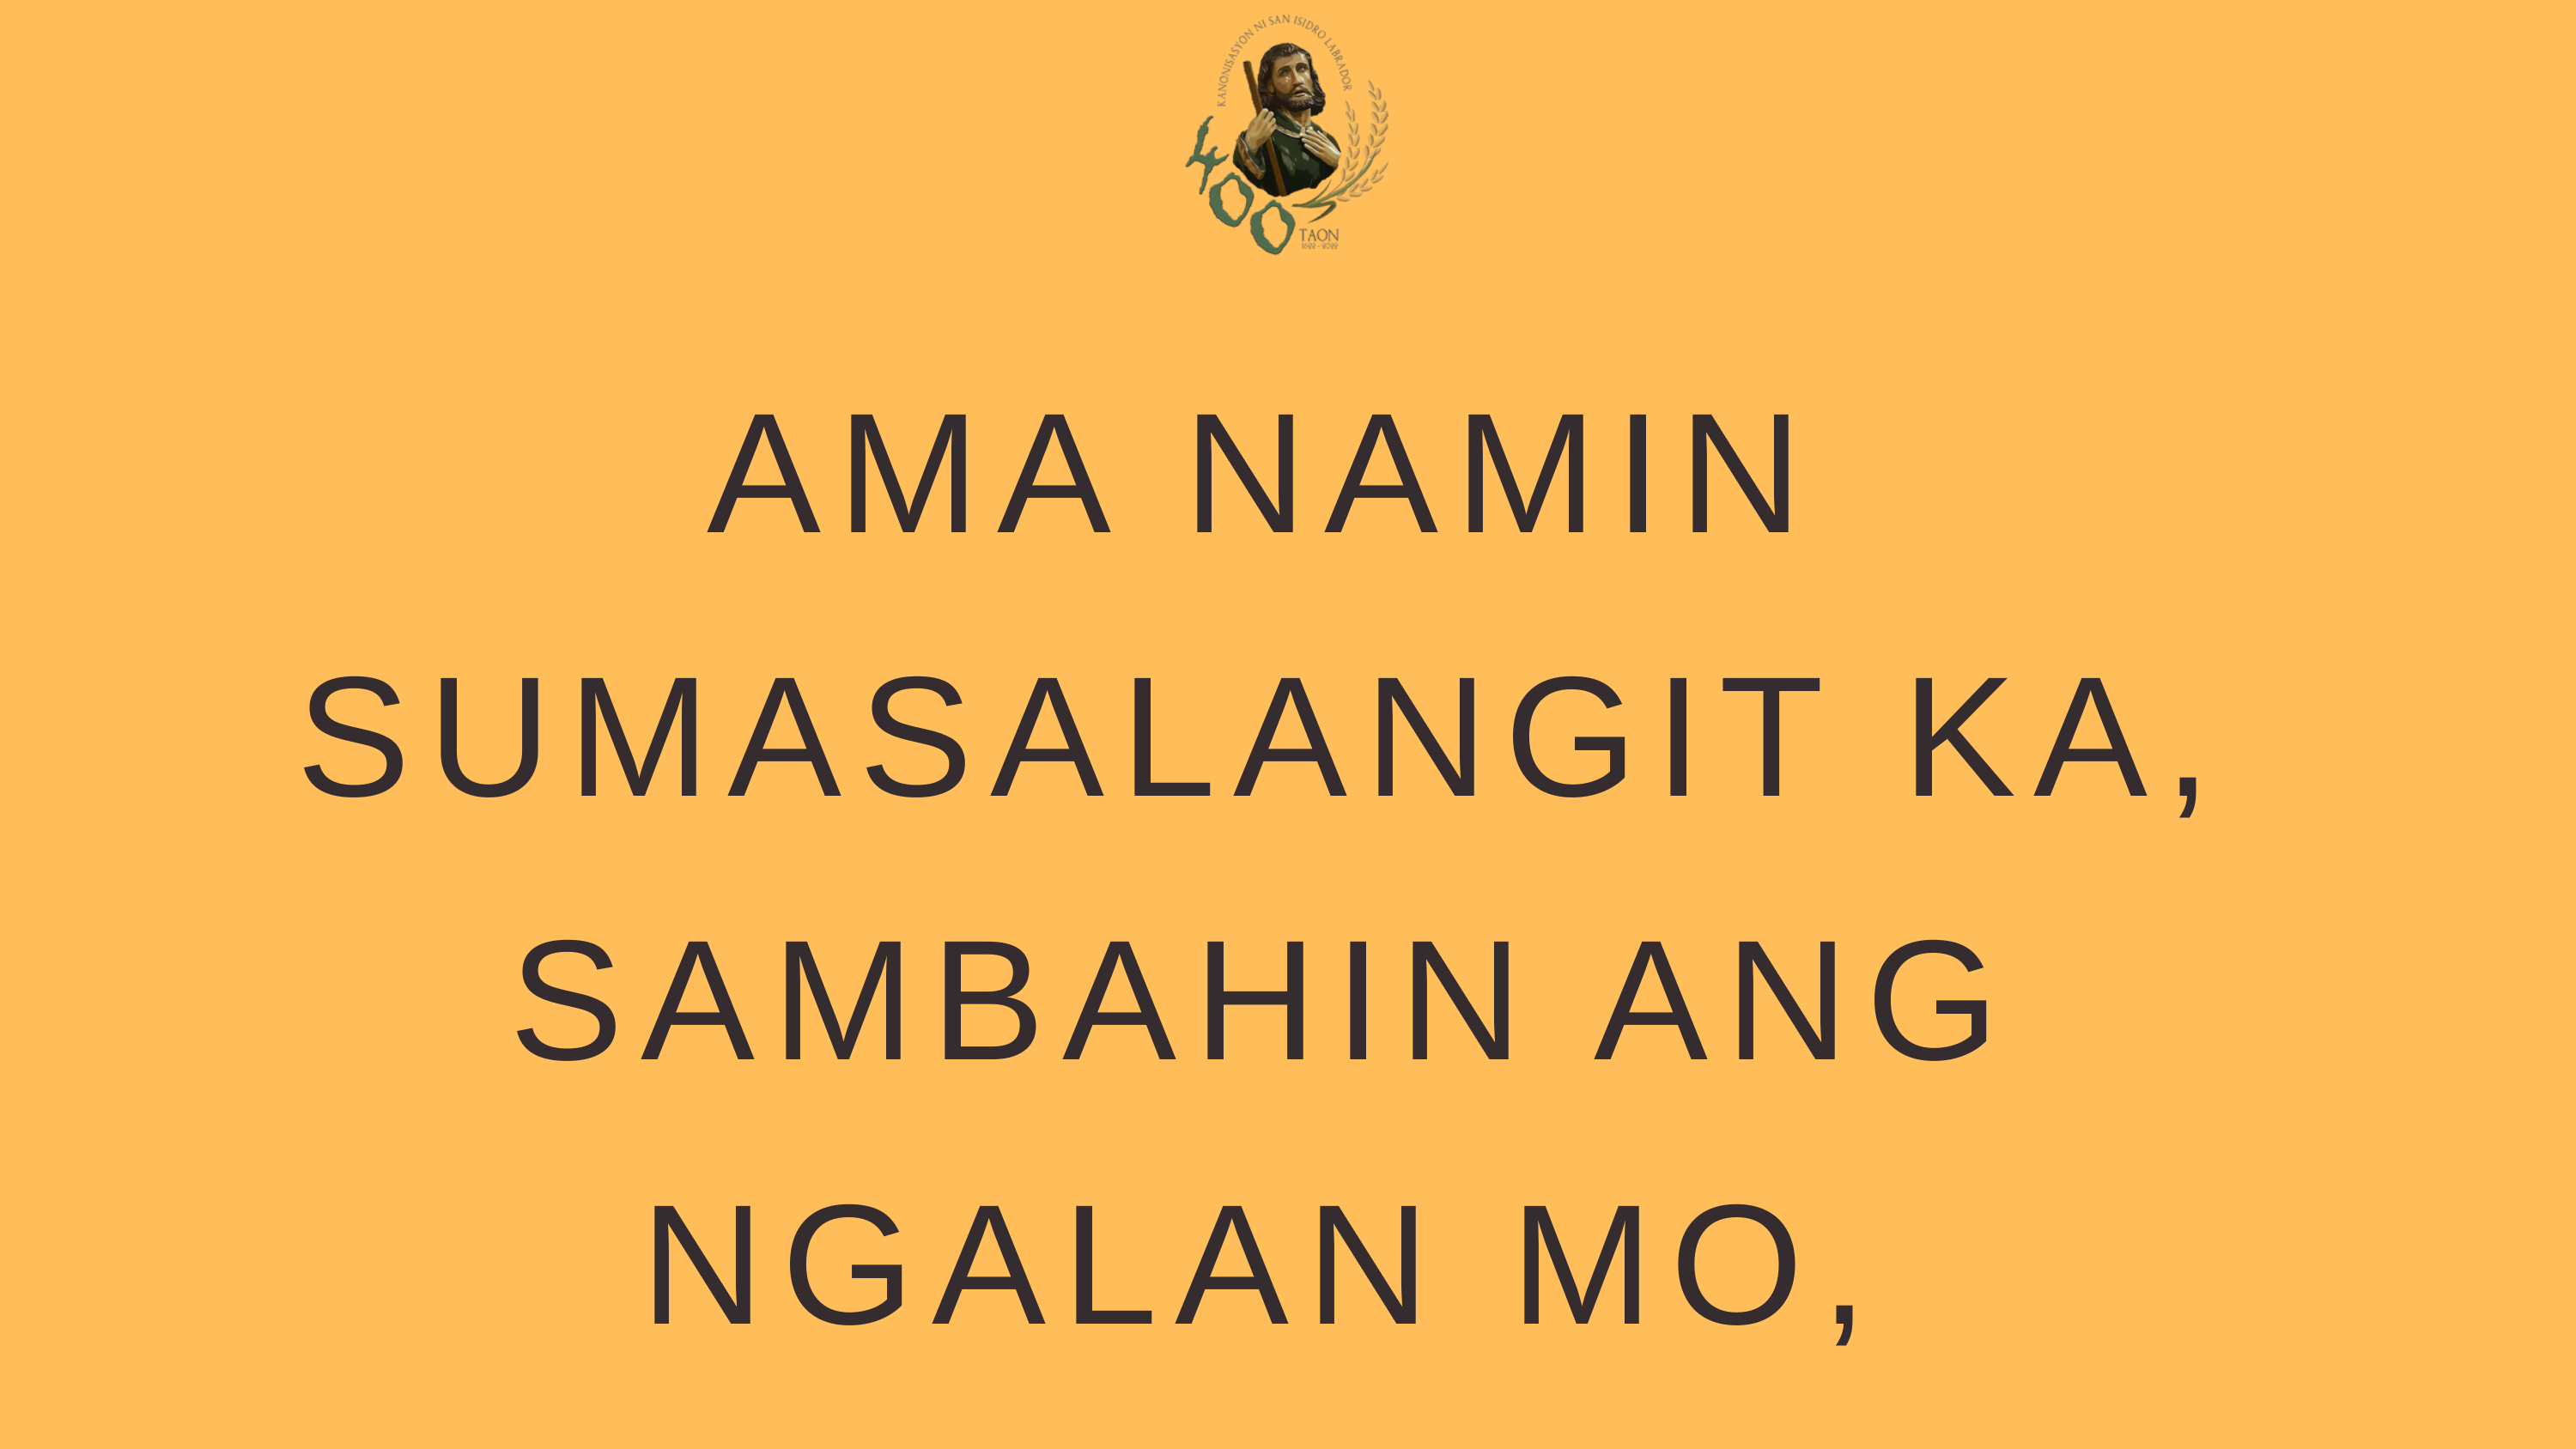

AMA NAMIN
SUMASALANGIT KA,
SAMBAHIN ANG
NGALAN MO,